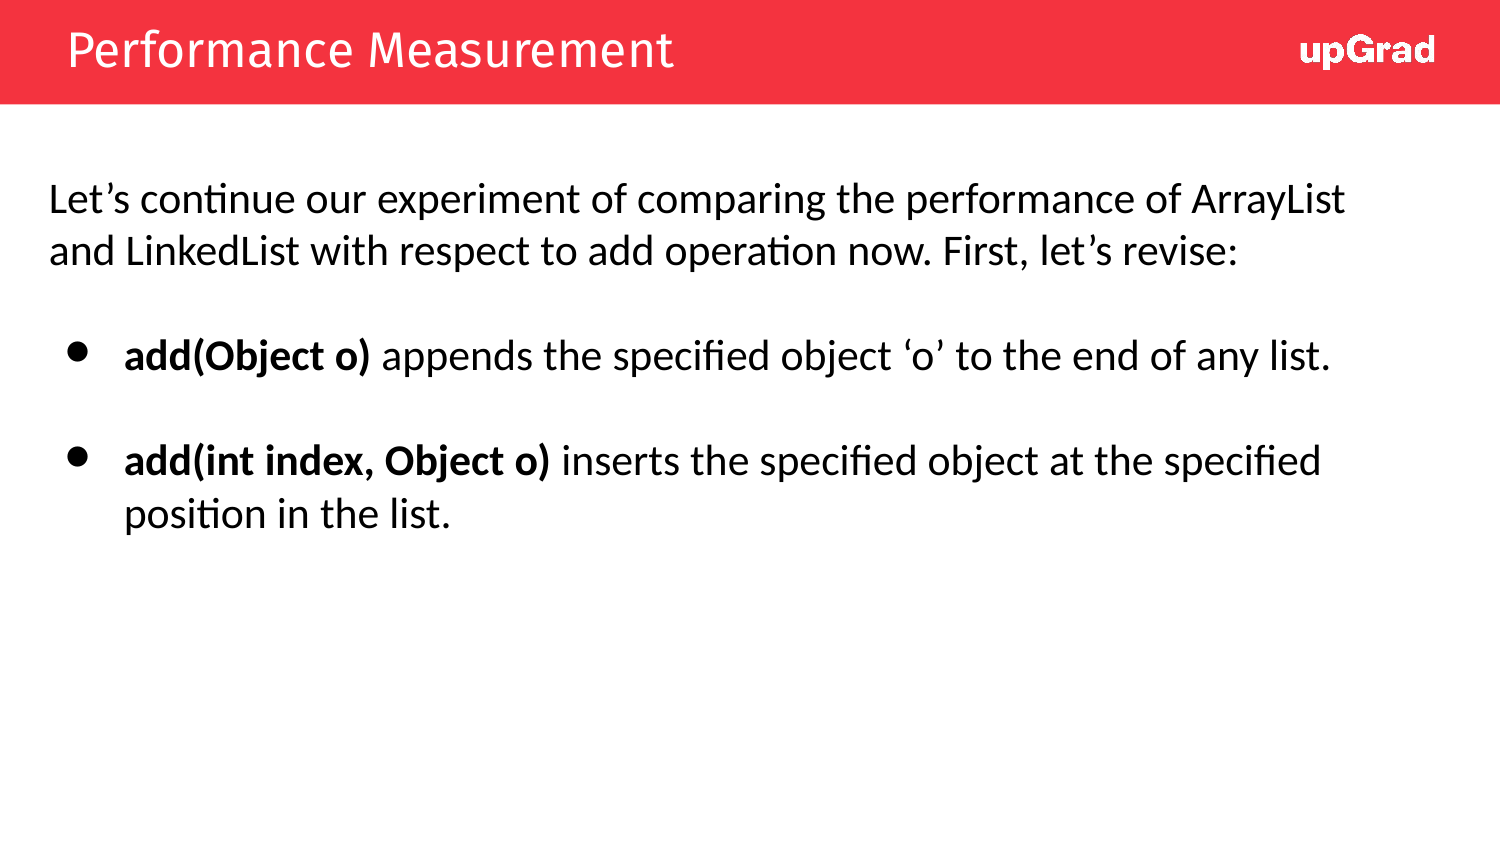

# Performance Measurement

Let’s continue our experiment of comparing the performance of ArrayList and LinkedList with respect to add operation now. First, let’s revise:

add(Object o) appends the specified object ‘o’ to the end of any list.

add(int index, Object o) inserts the specified object at the specified position in the list.